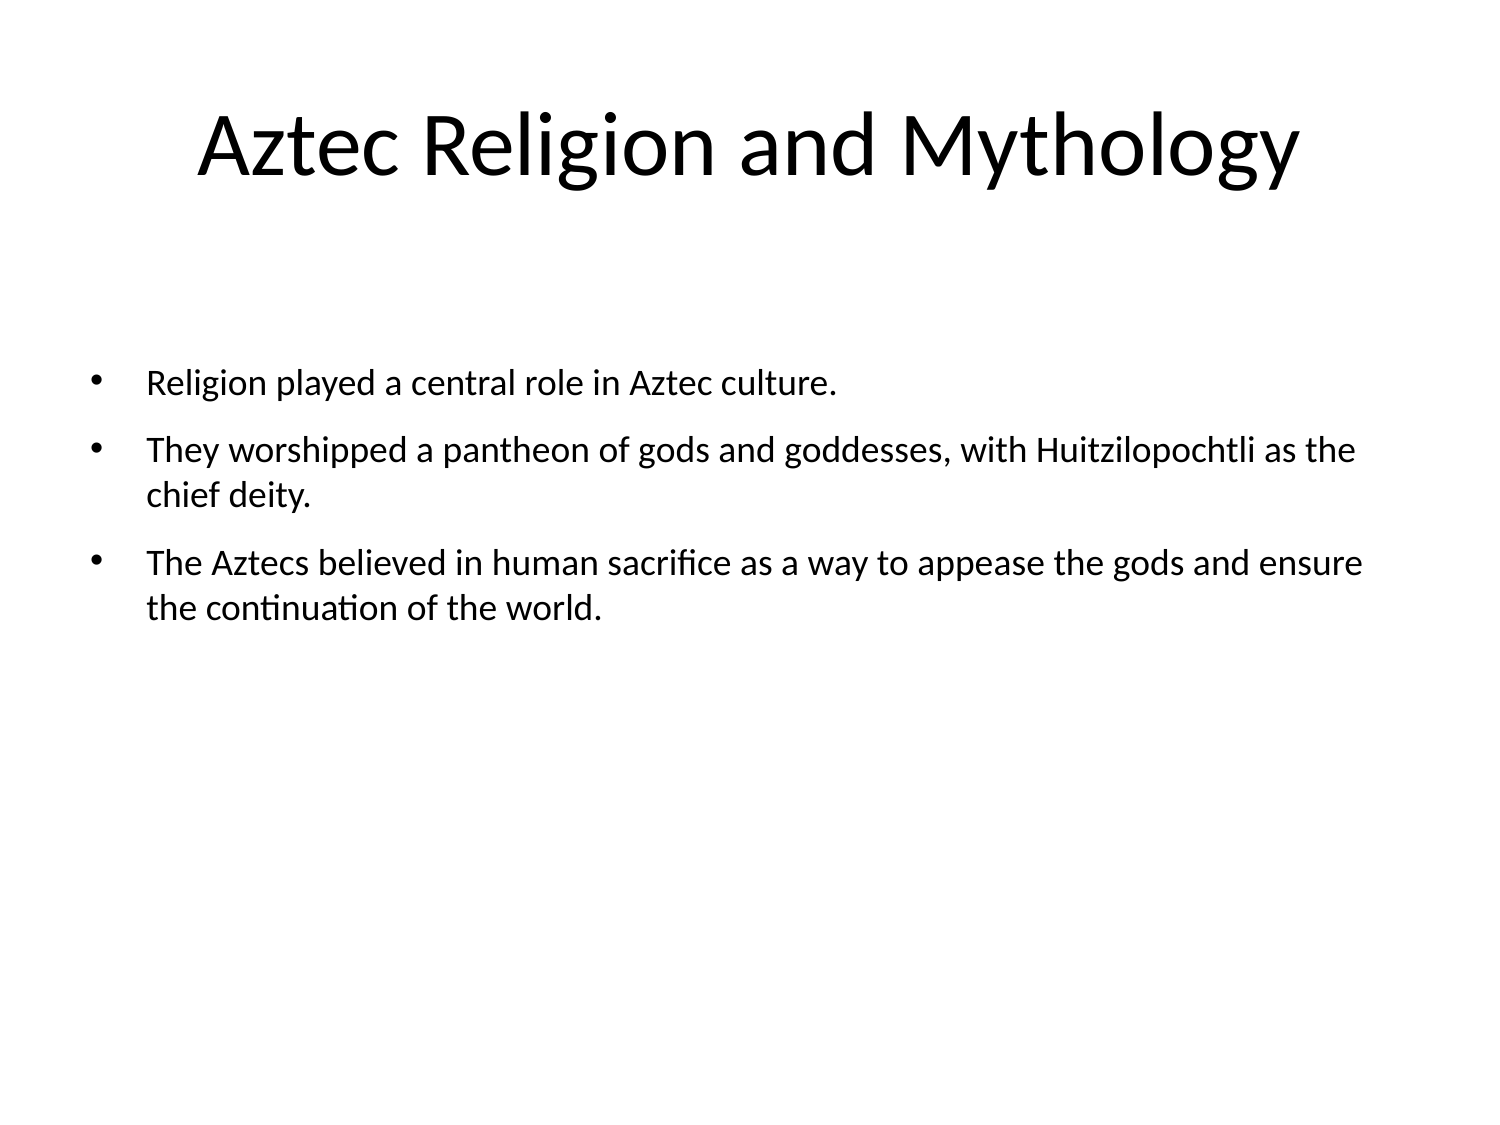

# Aztec Religion and Mythology

Religion played a central role in Aztec culture.
They worshipped a pantheon of gods and goddesses, with Huitzilopochtli as the chief deity.
The Aztecs believed in human sacrifice as a way to appease the gods and ensure the continuation of the world.